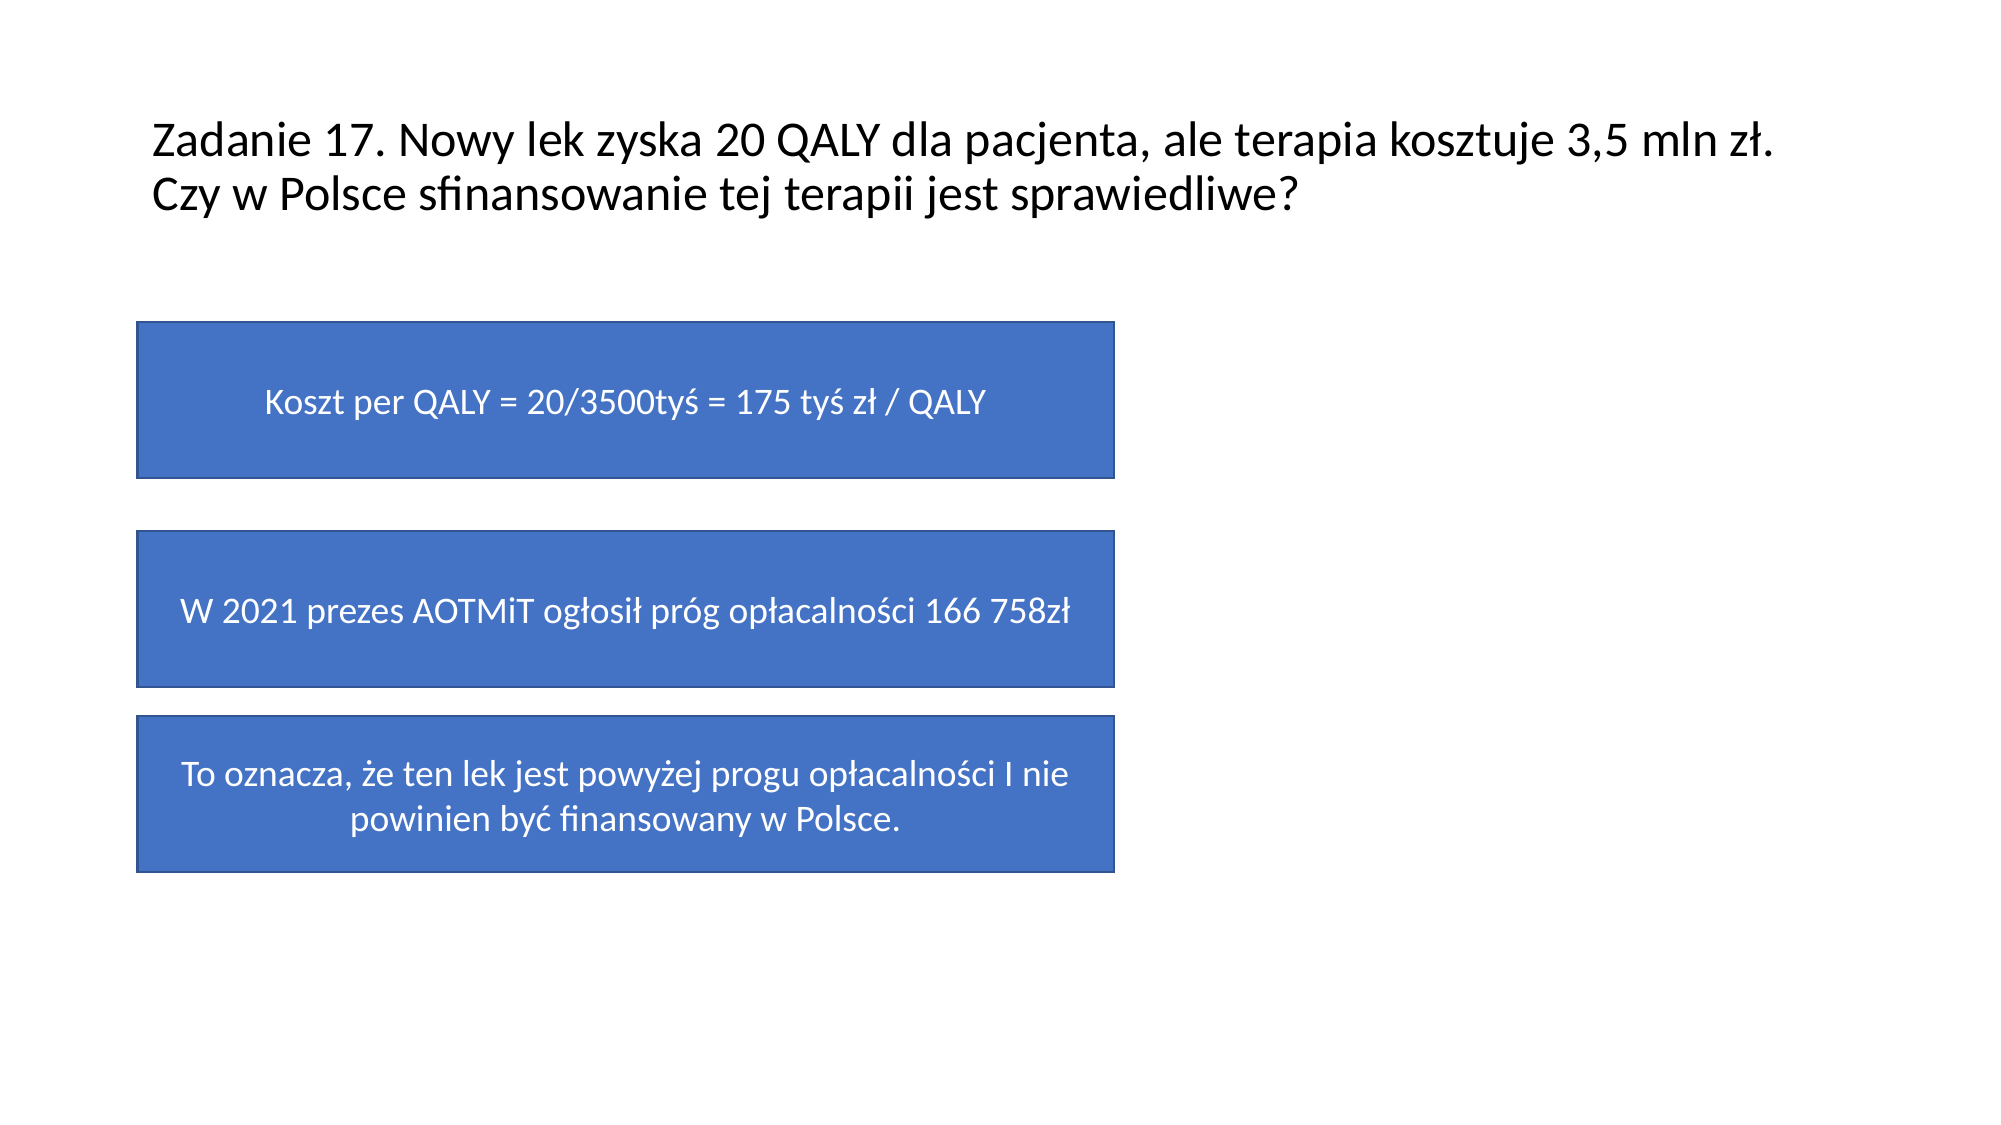

# Zadanie 17. Nowy lek zyska 20 QALY dla pacjenta, ale terapia kosztuje 3,5 mln zł. Czy w Polsce sfinansowanie tej terapii jest sprawiedliwe?
Koszt per QALY = 20/3500tyś = 175 tyś zł / QALY
W 2021 prezes AOTMiT ogłosił próg opłacalności 166 758zł
To oznacza, że ten lek jest powyżej progu opłacalności I nie powinien być finansowany w Polsce.